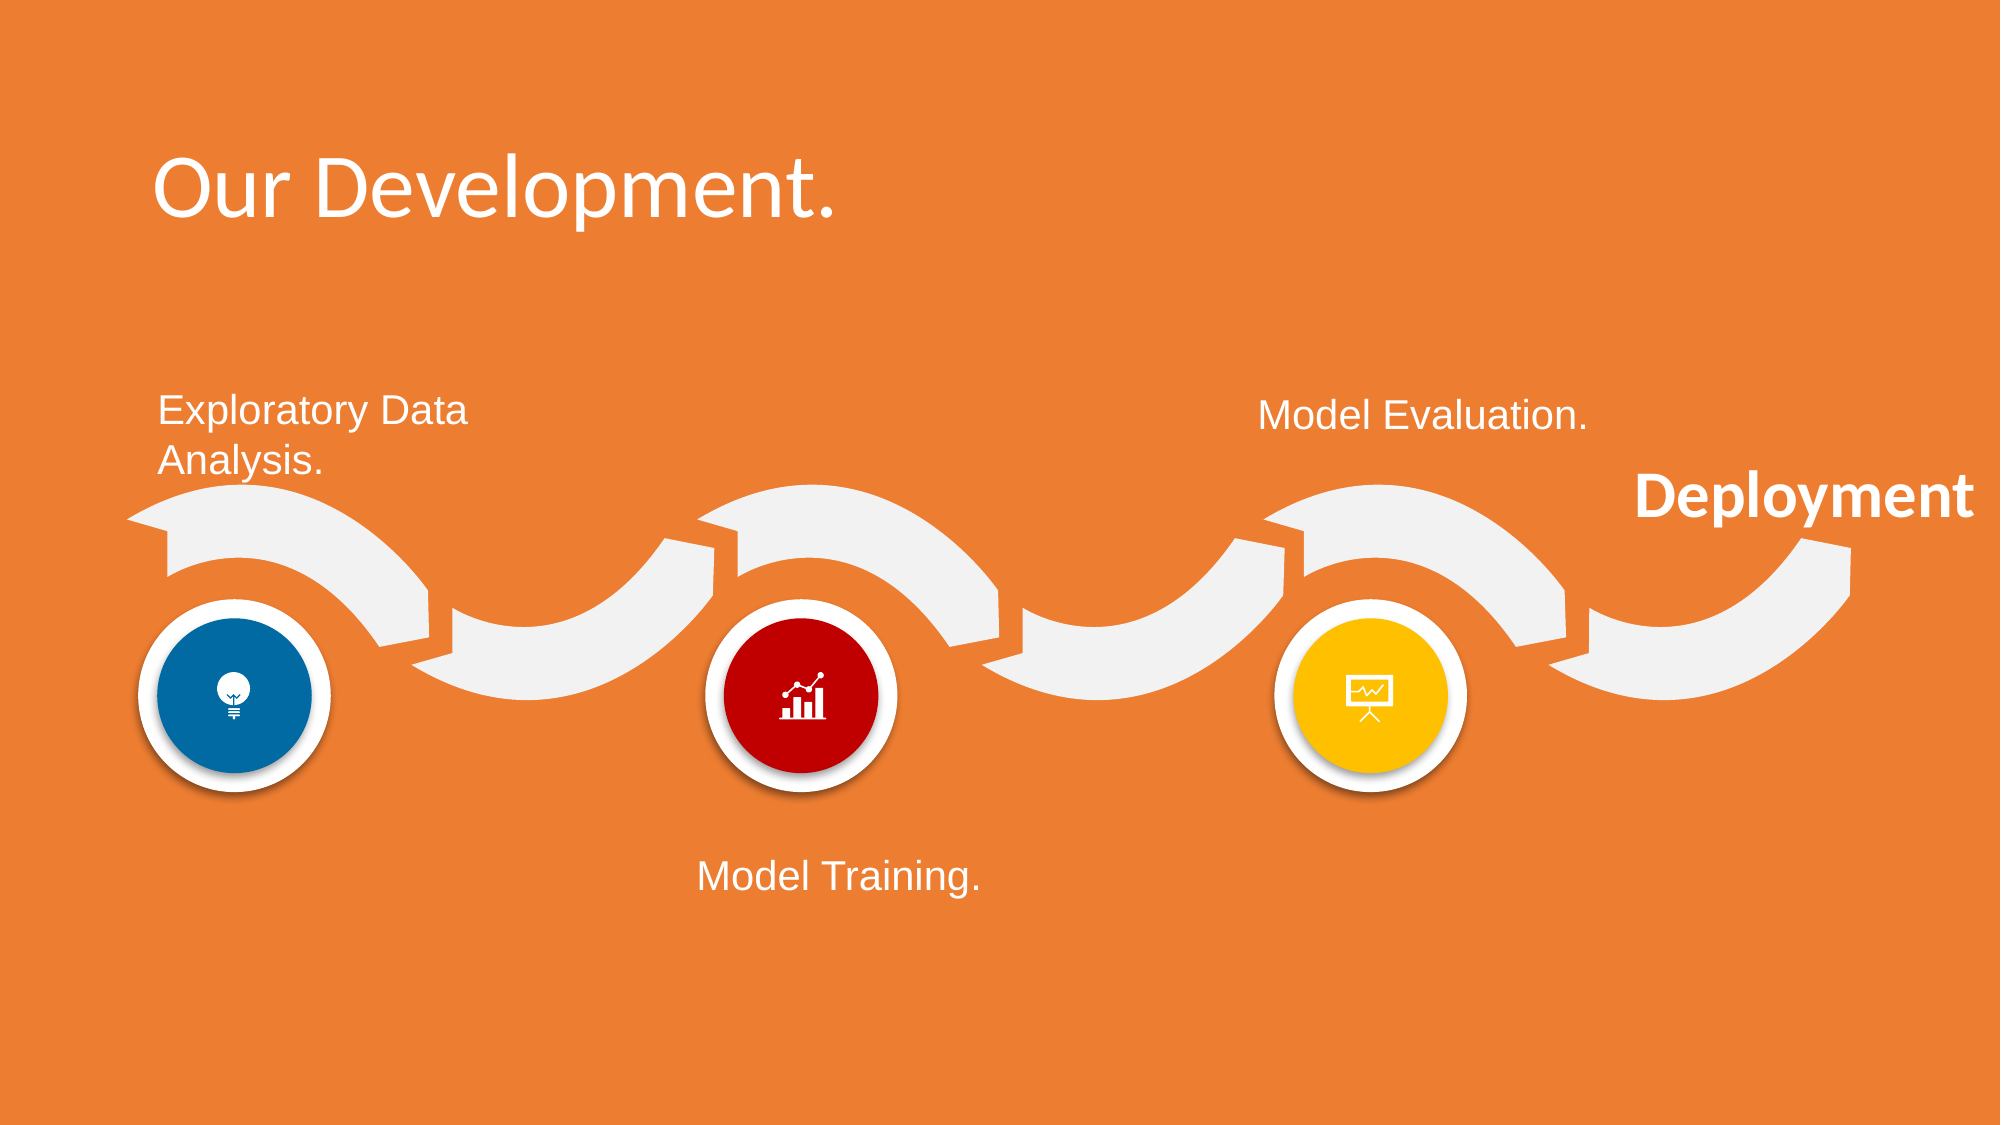

Our Development.
Exploratory Data Analysis.

Model Evaluation.

Deployment

Model Training.